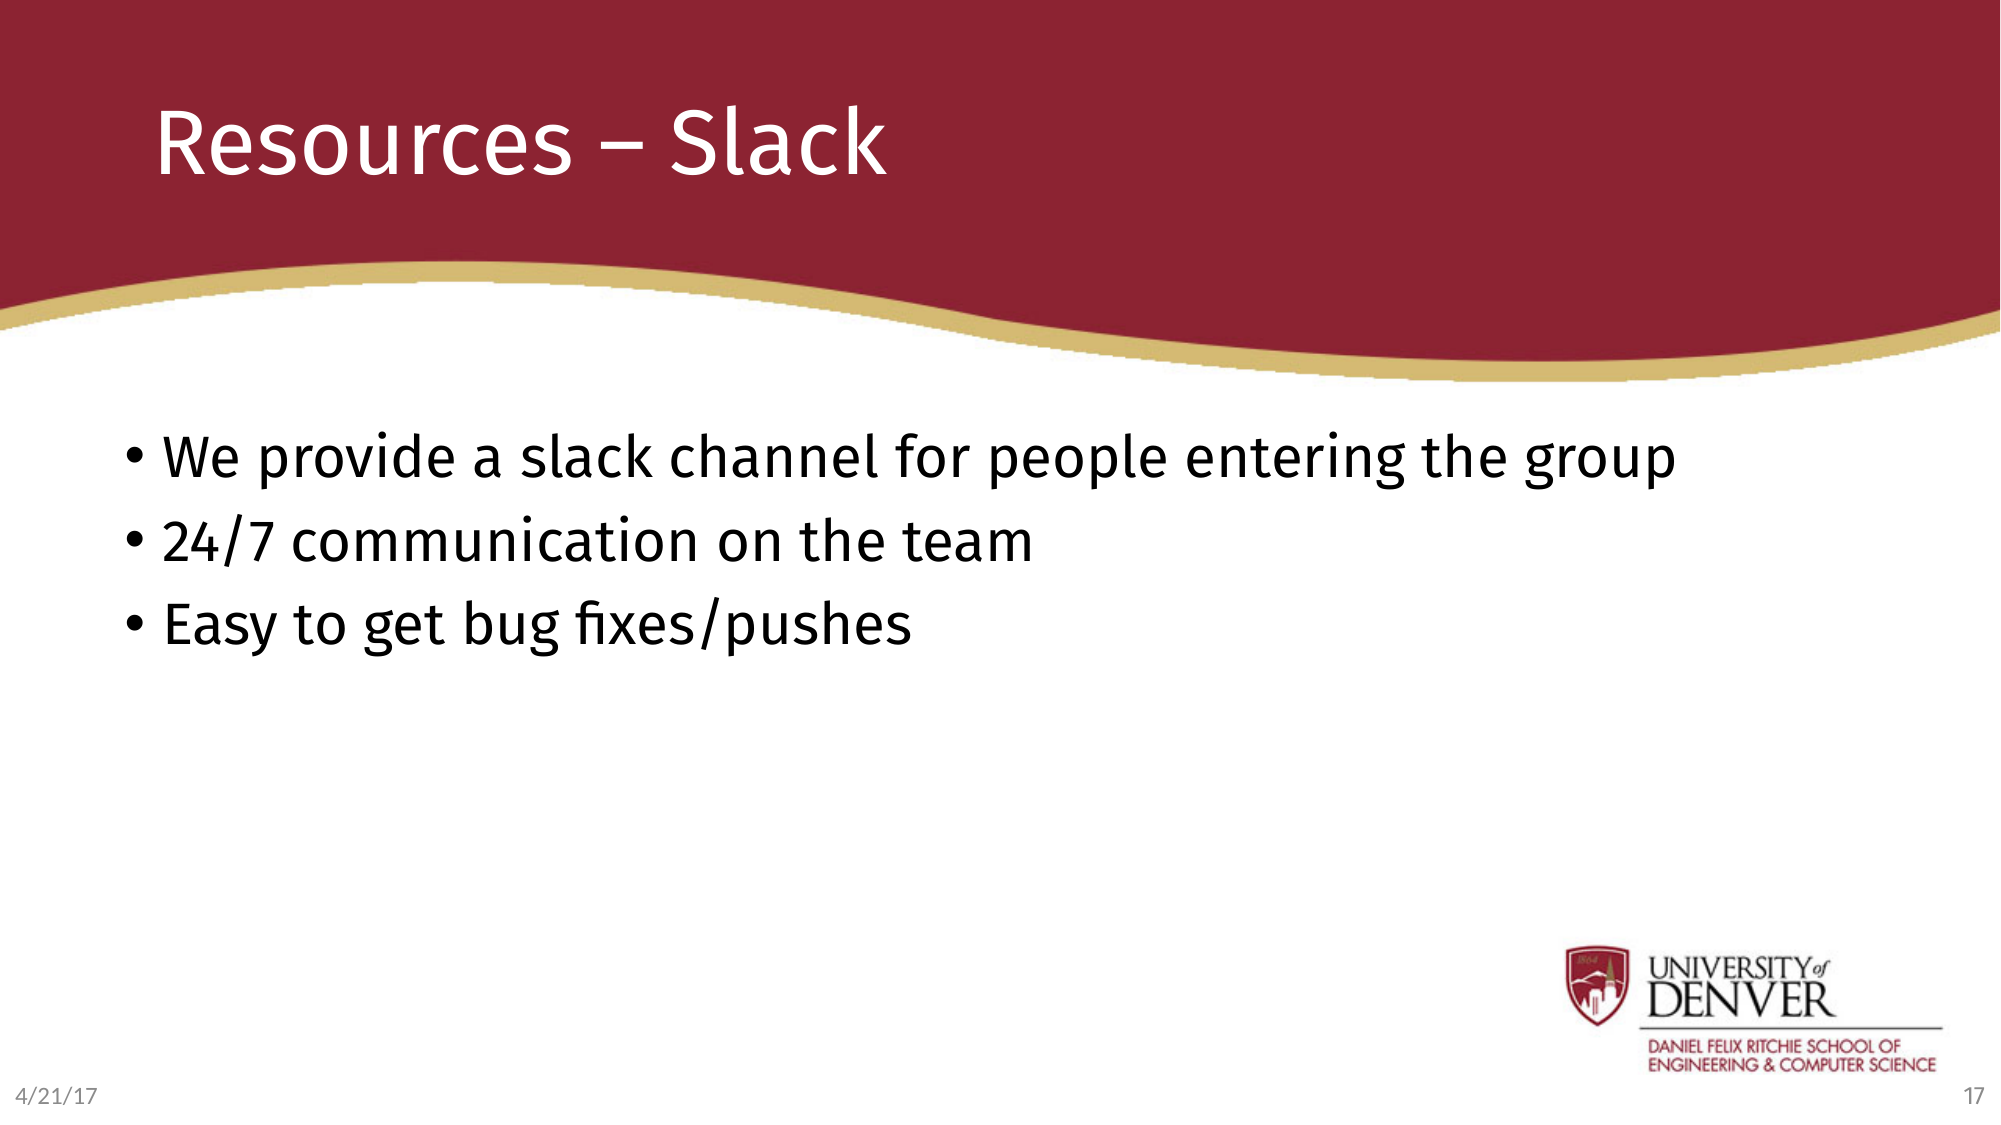

# Resources – Slack
We provide a slack channel for people entering the group
24/7 communication on the team
Easy to get bug fixes/pushes
4/21/17
17